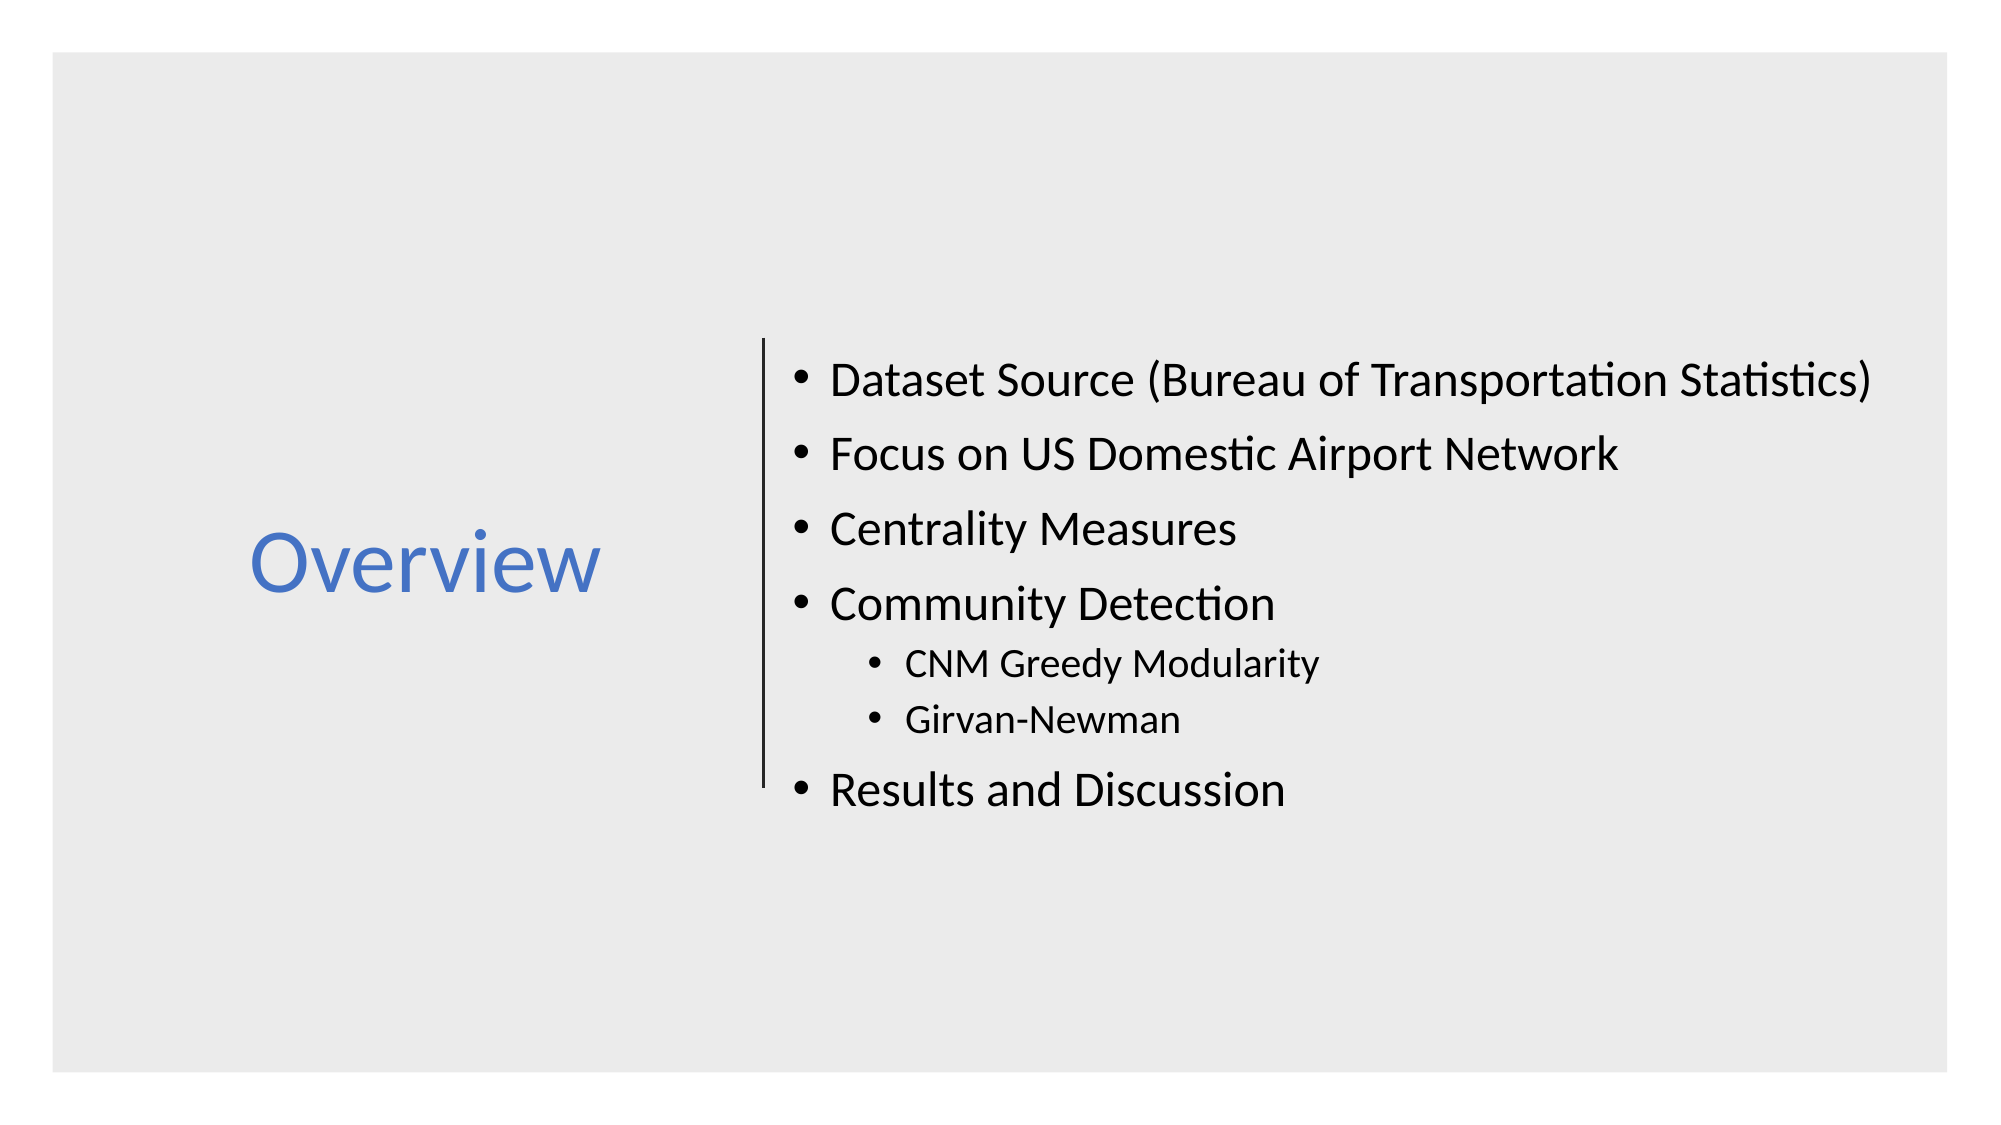

# Overview

Dataset Source (Bureau of Transportation Statistics)
Focus on US Domestic Airport Network
Centrality Measures
Community Detection
CNM Greedy Modularity
Girvan-Newman
Results and Discussion